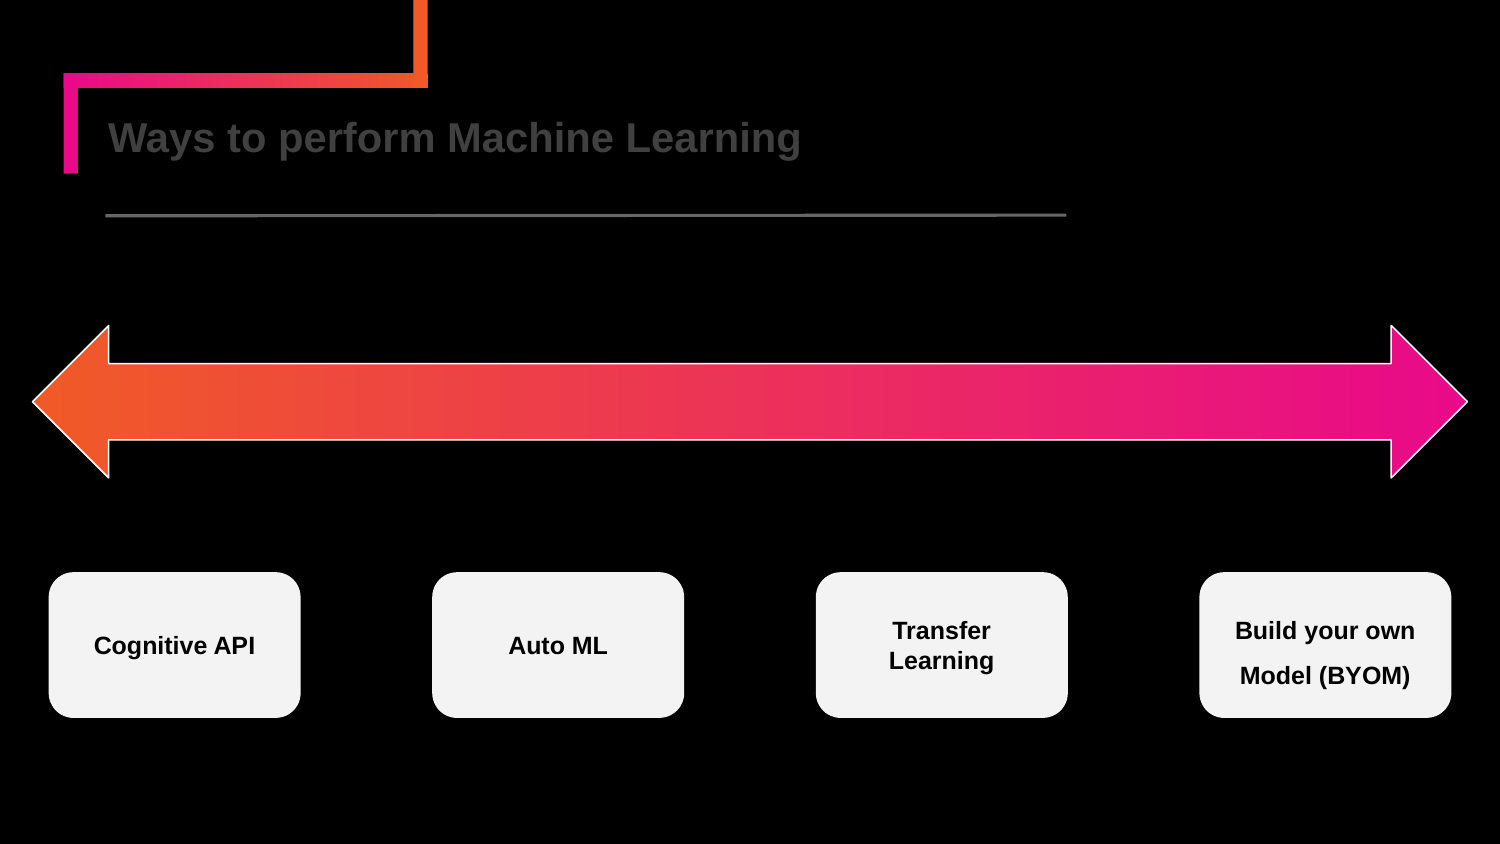

# Ways to perform Machine Learning
Requirements, Skillset, Compute, & Availability of Data influence the choice of approach
Less Flexible
More Flexible

Easiest Approach
Most complex Approach
Cognitive API
Auto ML
Transfer Learning
Build your own Model (BYOM)